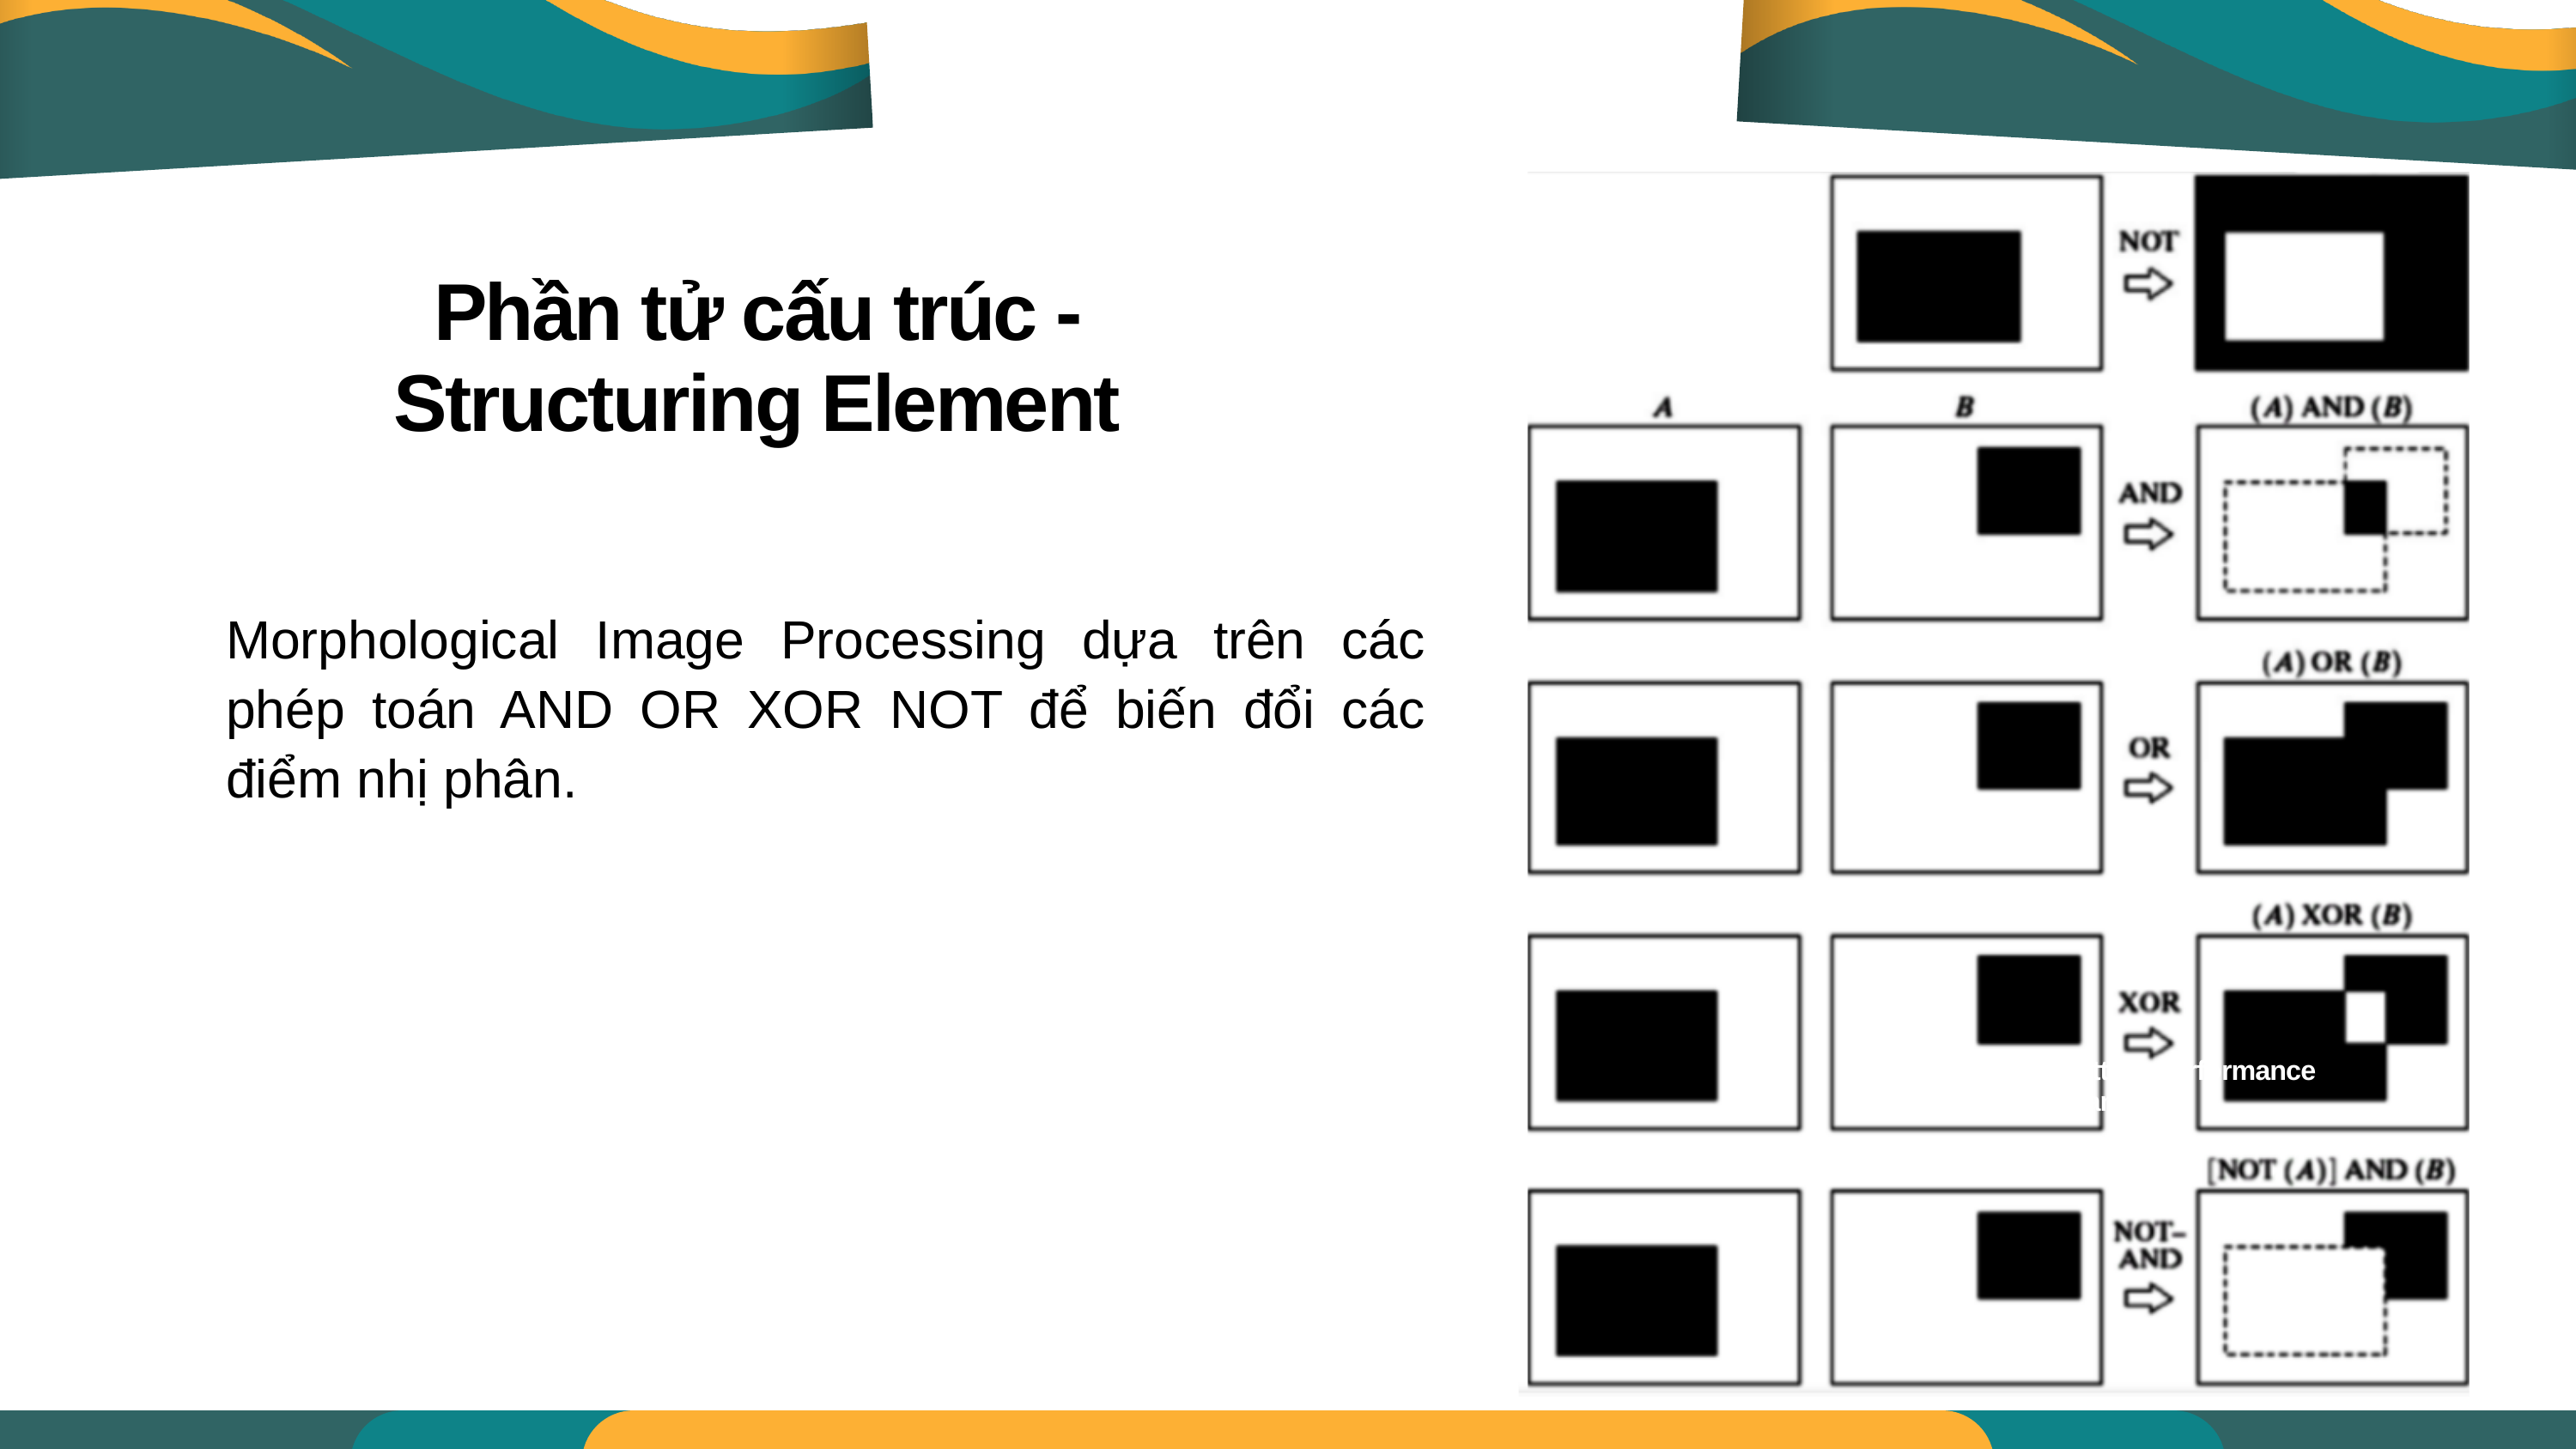

Phần tử cấu trúc - Structuring Element
Morphological Image Processing dựa trên các phép toán AND OR XOR NOT để biến đổi các điểm nhị phân.
Setting Performance Standards